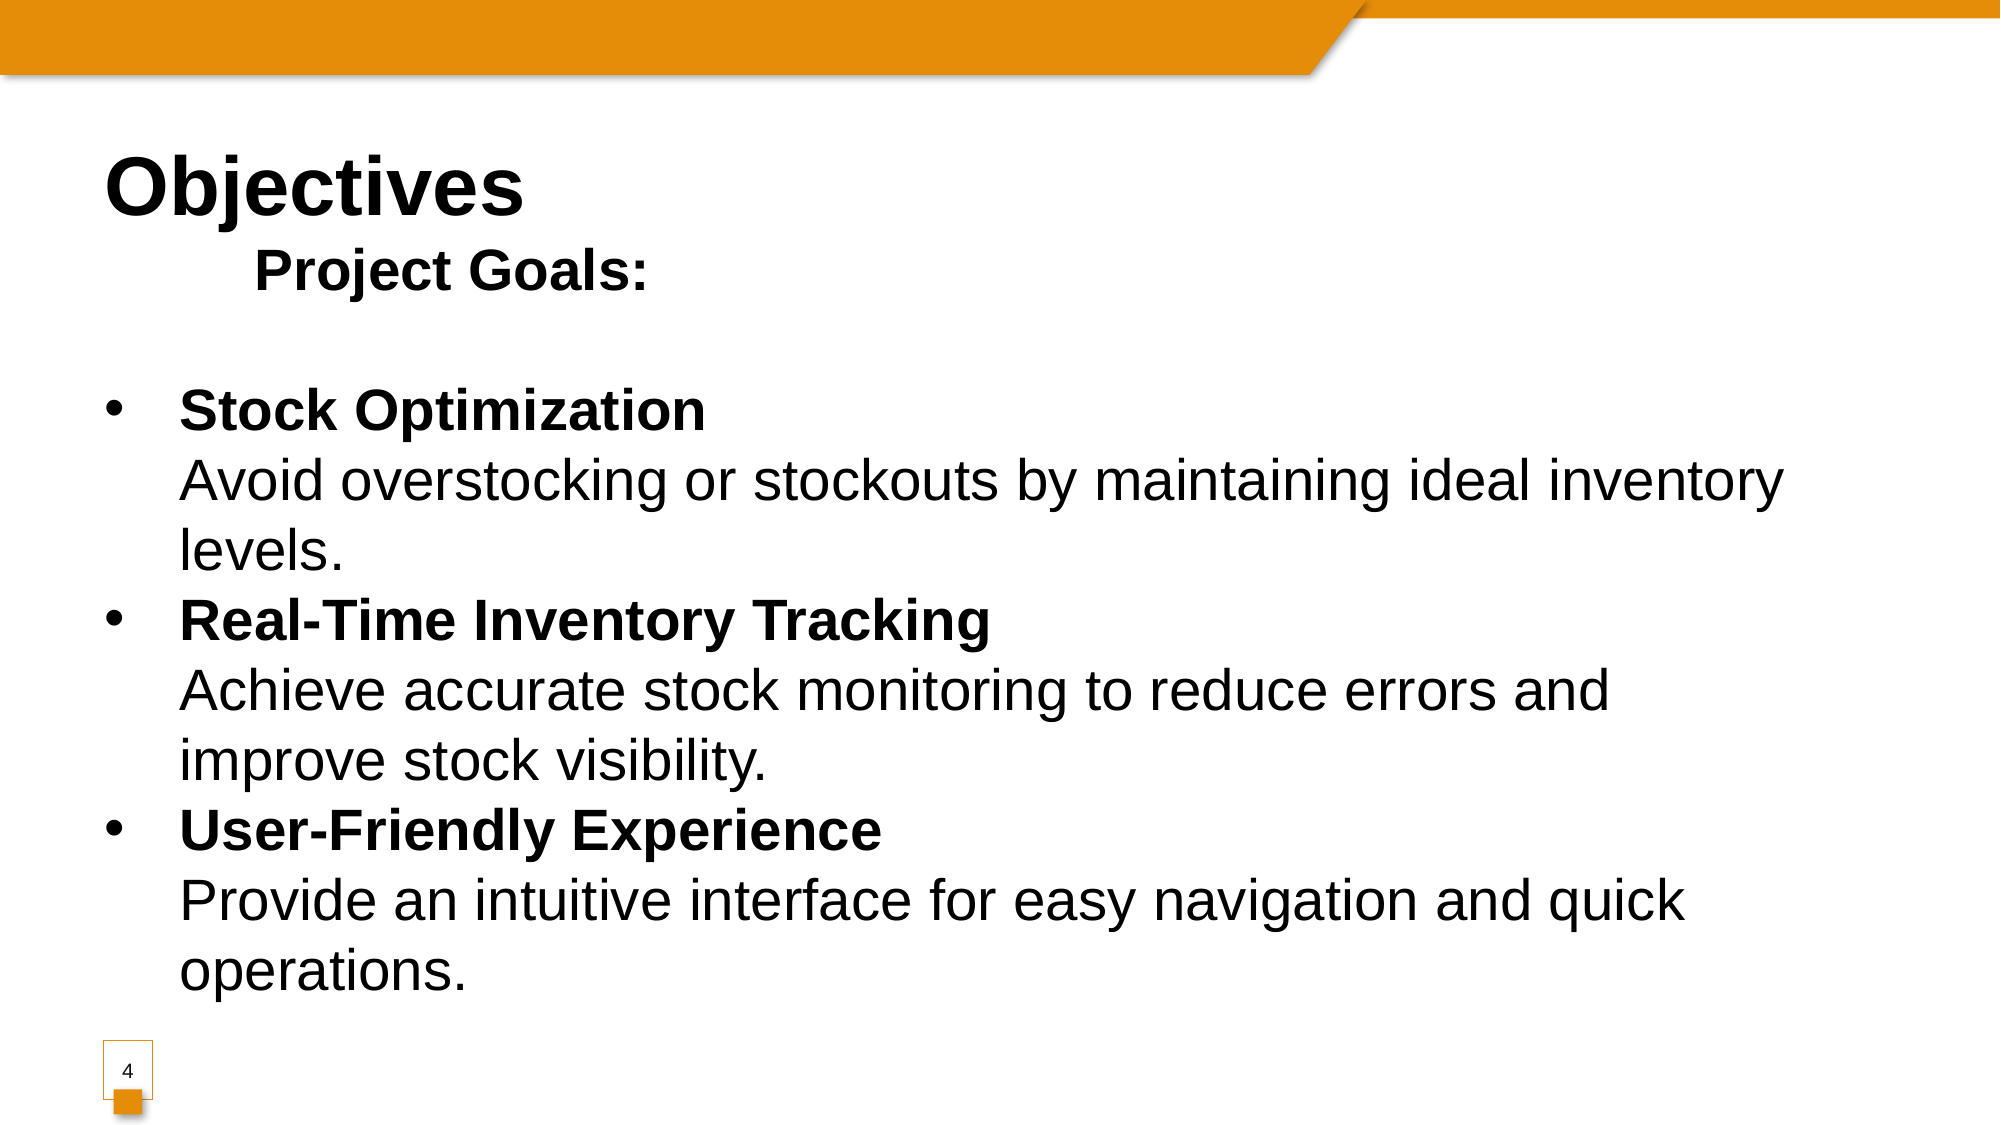

Objectives
	Project Goals:

Stock Optimization
Avoid overstocking or stockouts by maintaining ideal inventory levels.
Real-Time Inventory Tracking
Achieve accurate stock monitoring to reduce errors and improve stock visibility.
User-Friendly Experience
Provide an intuitive interface for easy navigation and quick operations.
#
4